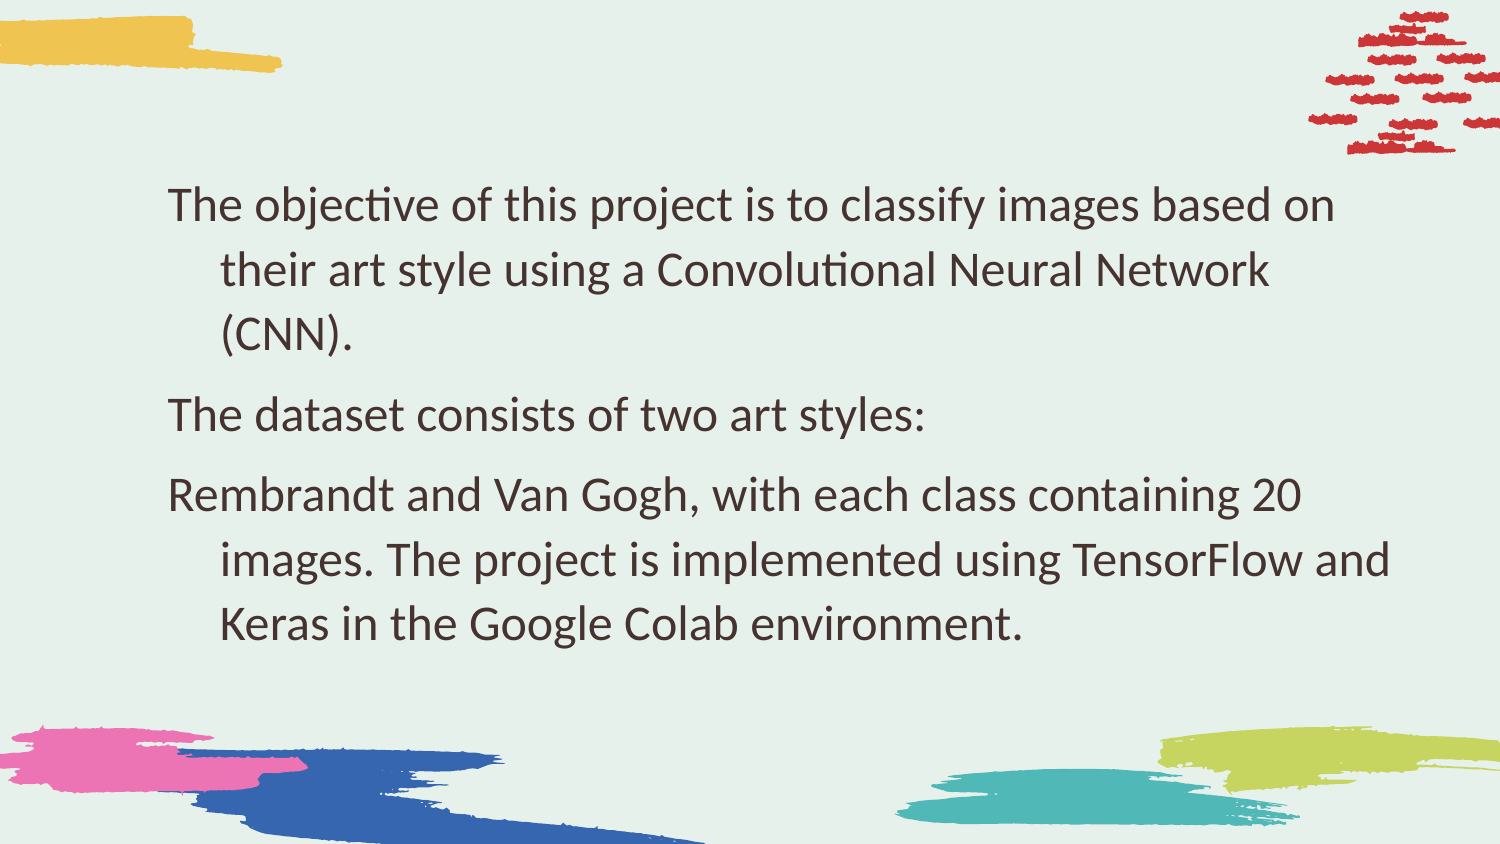

The objective of this project is to classify images based on their art style using a Convolutional Neural Network (CNN).
The dataset consists of two art styles:
Rembrandt and Van Gogh, with each class containing 20 images. The project is implemented using TensorFlow and Keras in the Google Colab environment.